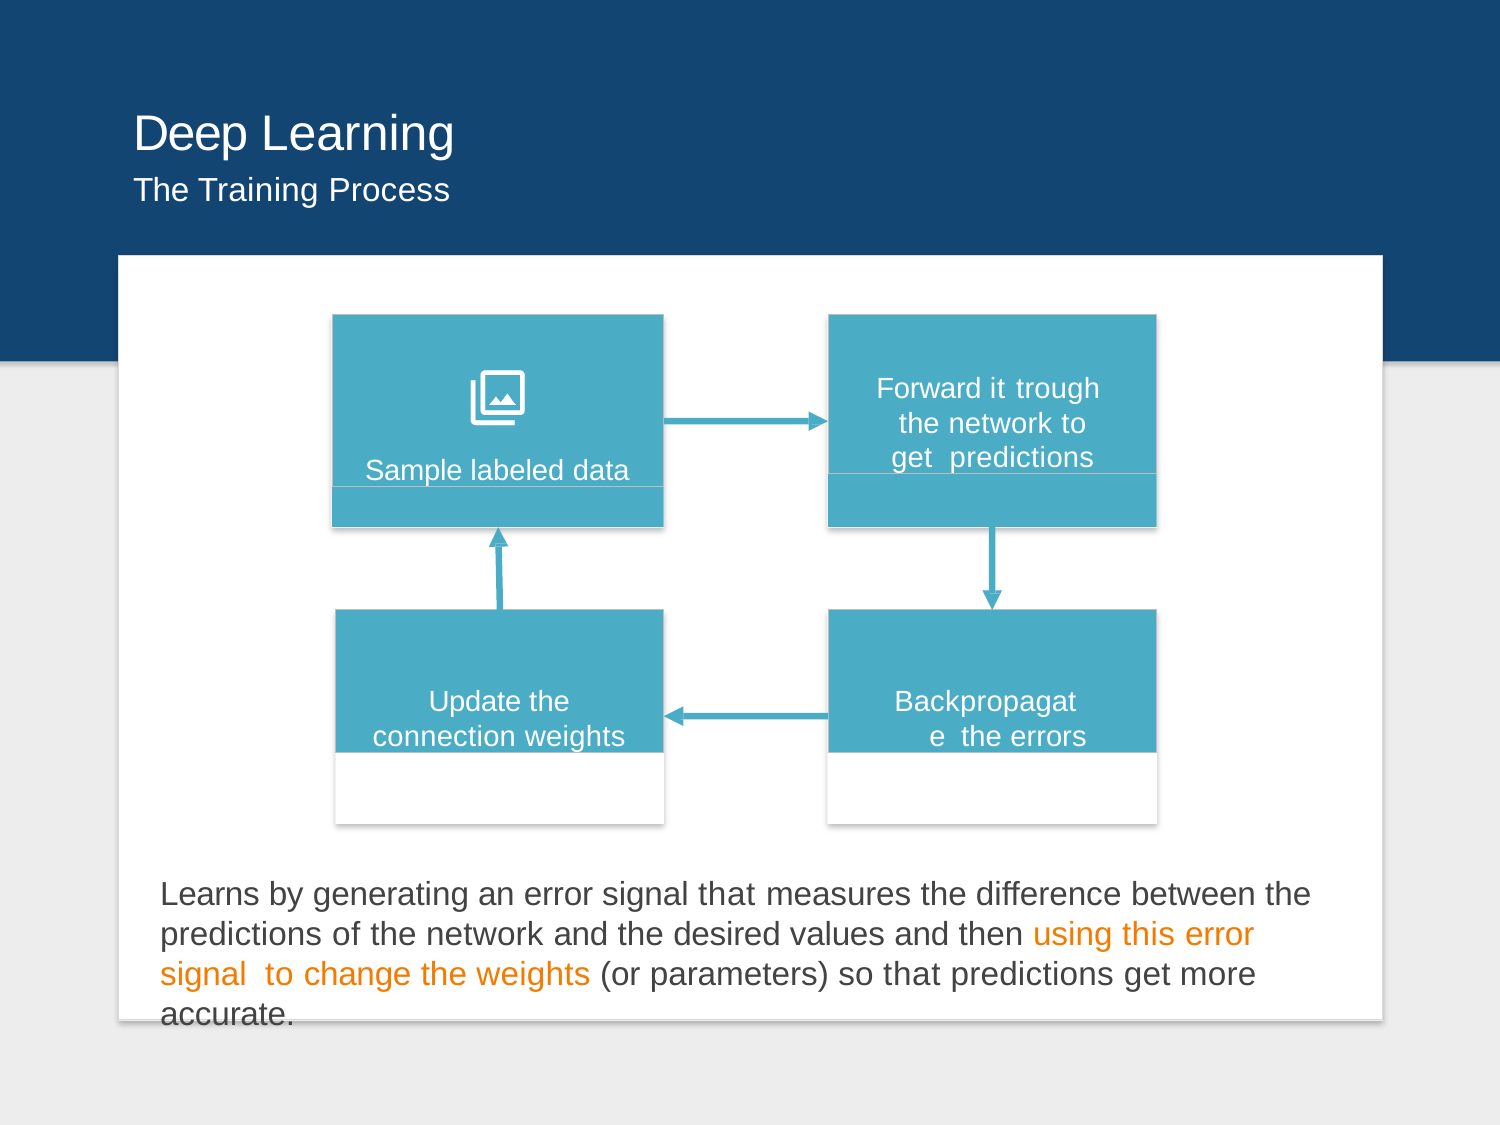

# Deep Learning
The Training Process

Sample labeled data

Forward it trough  the network to get  predictions

Update the  connection weights

Backpropagate  the errors

Learns by generating an error signal that measures the difference between the  predictions of the network and the desired values and then using this error signal  to change the weights (or parameters) so that predictions get more accurate.